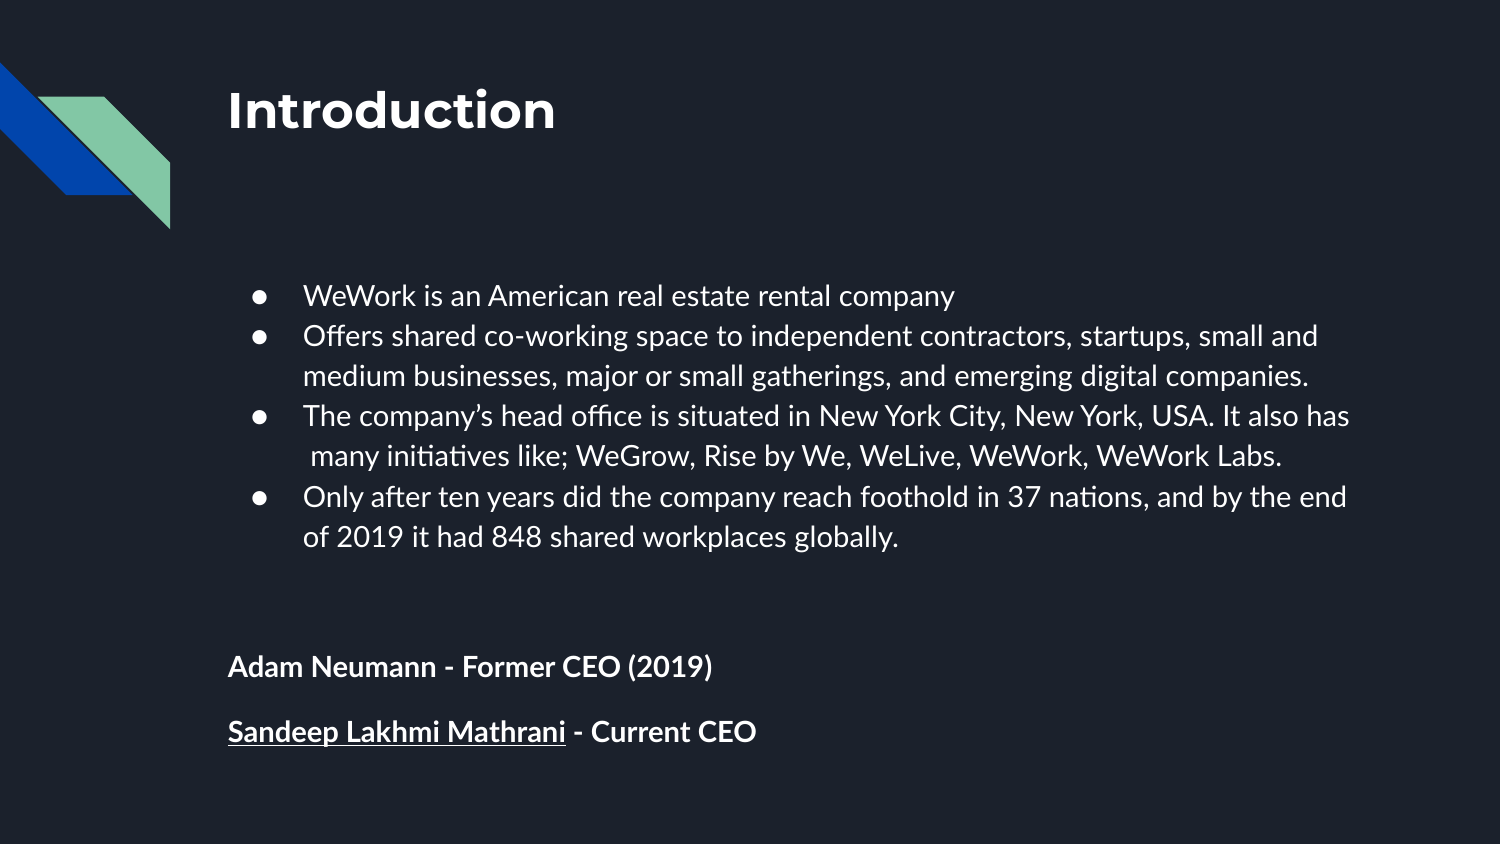

# Introduction
WeWork is an American real estate rental company
Offers shared co-working space to independent contractors, startups, small and medium businesses, major or small gatherings, and emerging digital companies.
The company’s head office is situated in New York City, New York, USA. It also has  many initiatives like; WeGrow, Rise by We, WeLive, WeWork, WeWork Labs.
Only after ten years did the company reach foothold in 37 nations, and by the end of 2019 it had 848 shared workplaces globally.

Adam Neumann - Former CEO (2019)
Sandeep Lakhmi Mathrani - Current CEO